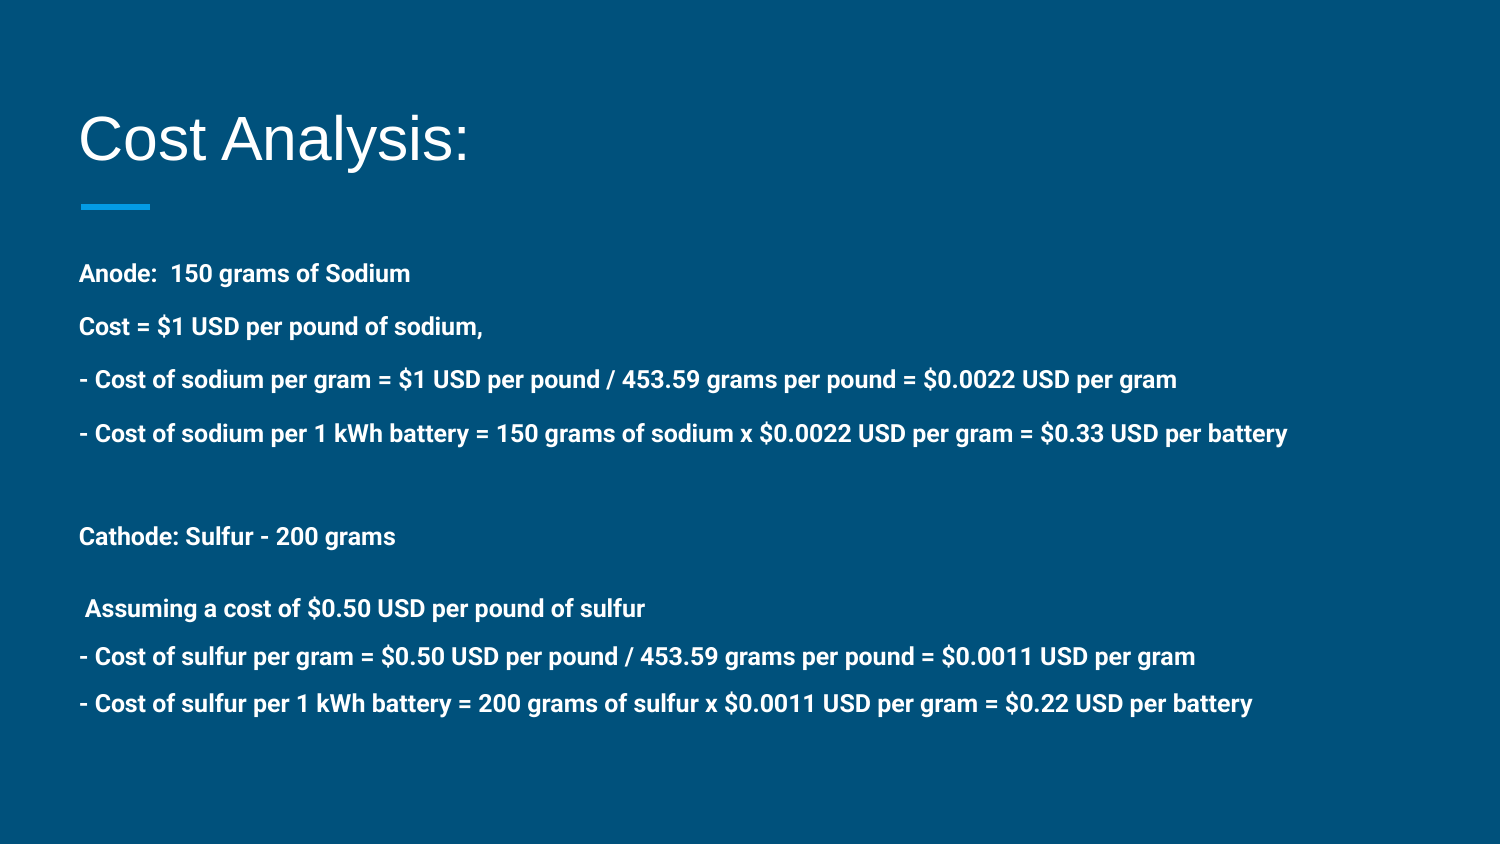

# Cost Analysis:
Anode:  150 grams of Sodium
Cost = $1 USD per pound of sodium,
- Cost of sodium per gram = $1 USD per pound / 453.59 grams per pound = $0.0022 USD per gram
- Cost of sodium per 1 kWh battery = 150 grams of sodium x $0.0022 USD per gram = $0.33 USD per battery

Cathode: Sulfur - 200 grams

 Assuming a cost of $0.50 USD per pound of sulfur

- Cost of sulfur per gram = $0.50 USD per pound / 453.59 grams per pound = $0.0011 USD per gram

- Cost of sulfur per 1 kWh battery = 200 grams of sulfur x $0.0011 USD per gram = $0.22 USD per battery